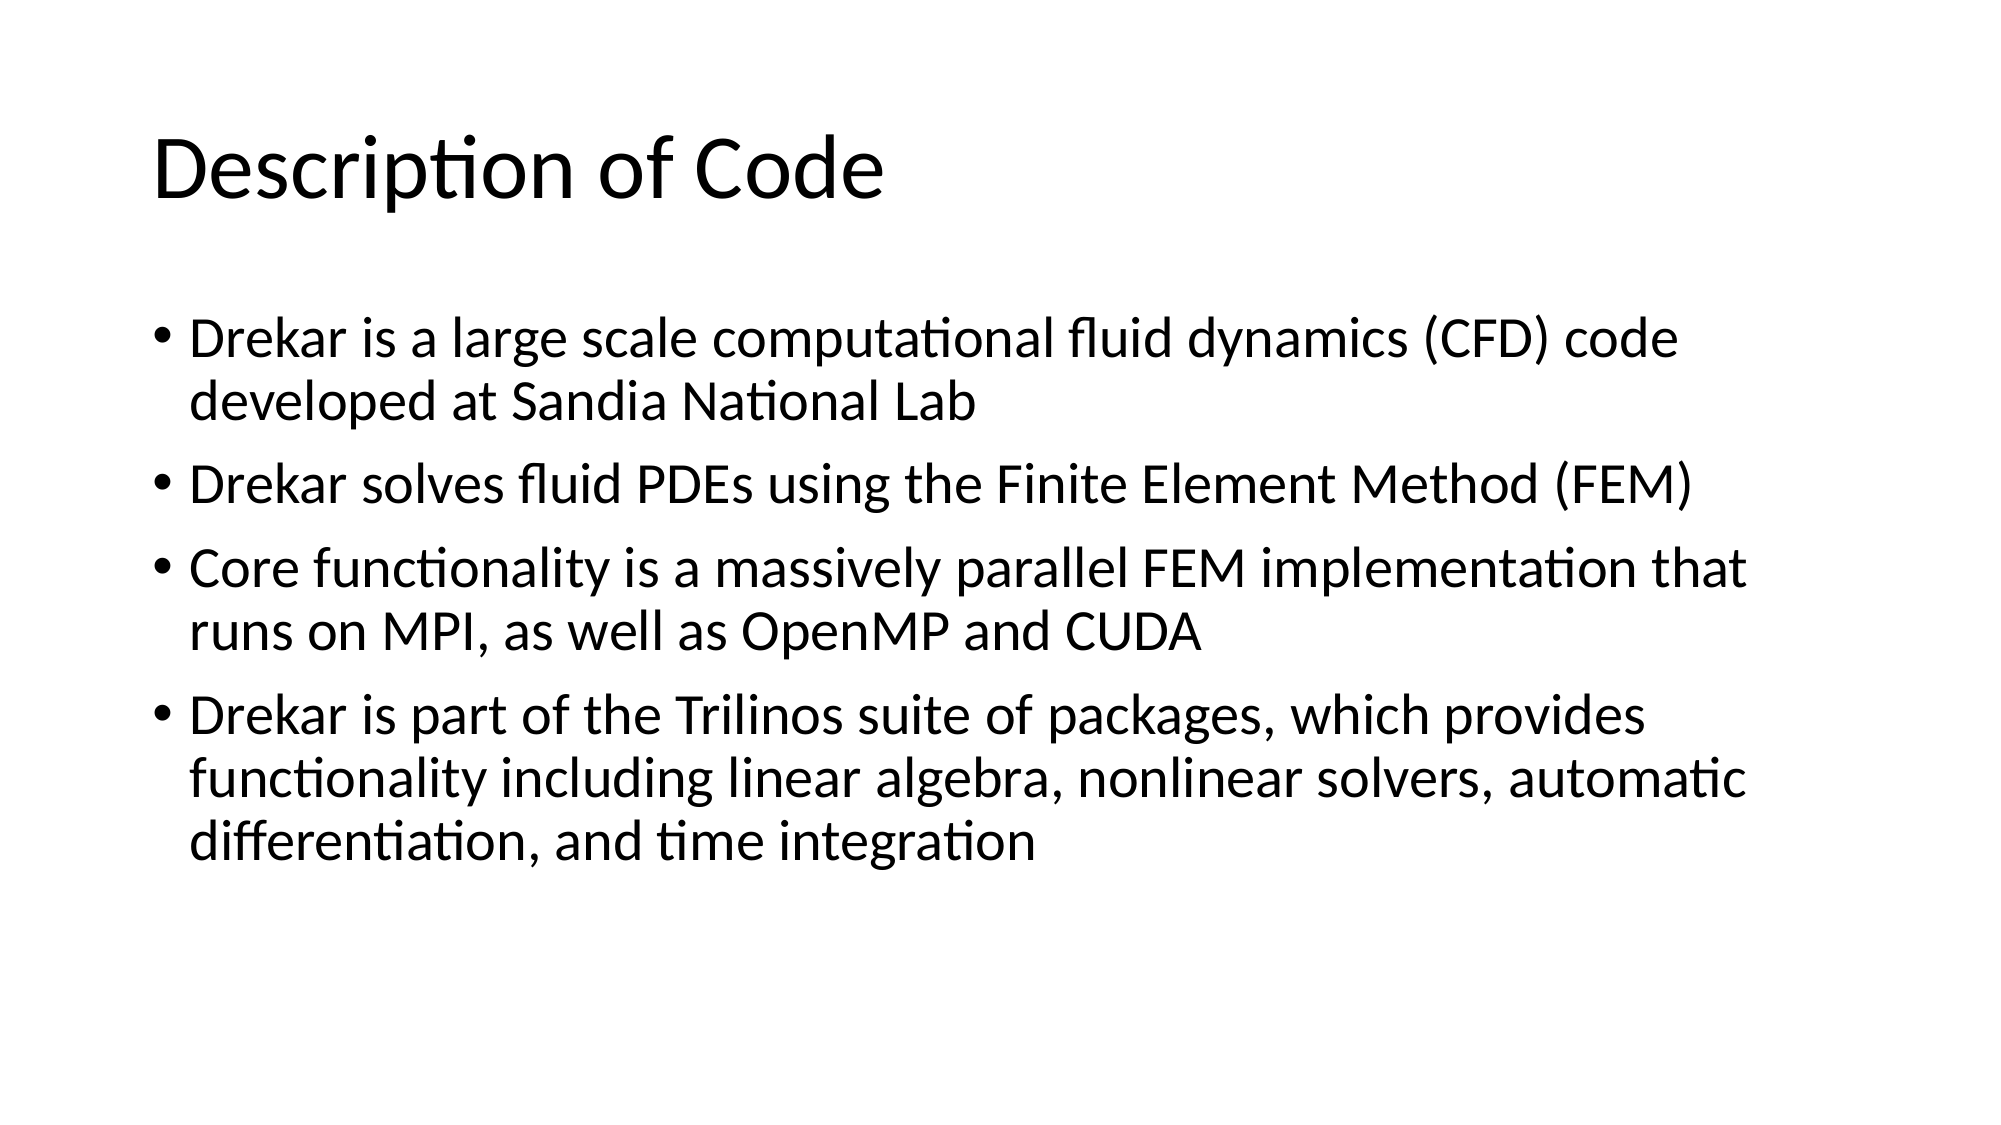

# Description of Code
Drekar is a large scale computational fluid dynamics (CFD) code developed at Sandia National Lab
Drekar solves fluid PDEs using the Finite Element Method (FEM)
Core functionality is a massively parallel FEM implementation that runs on MPI, as well as OpenMP and CUDA
Drekar is part of the Trilinos suite of packages, which provides functionality including linear algebra, nonlinear solvers, automatic differentiation, and time integration